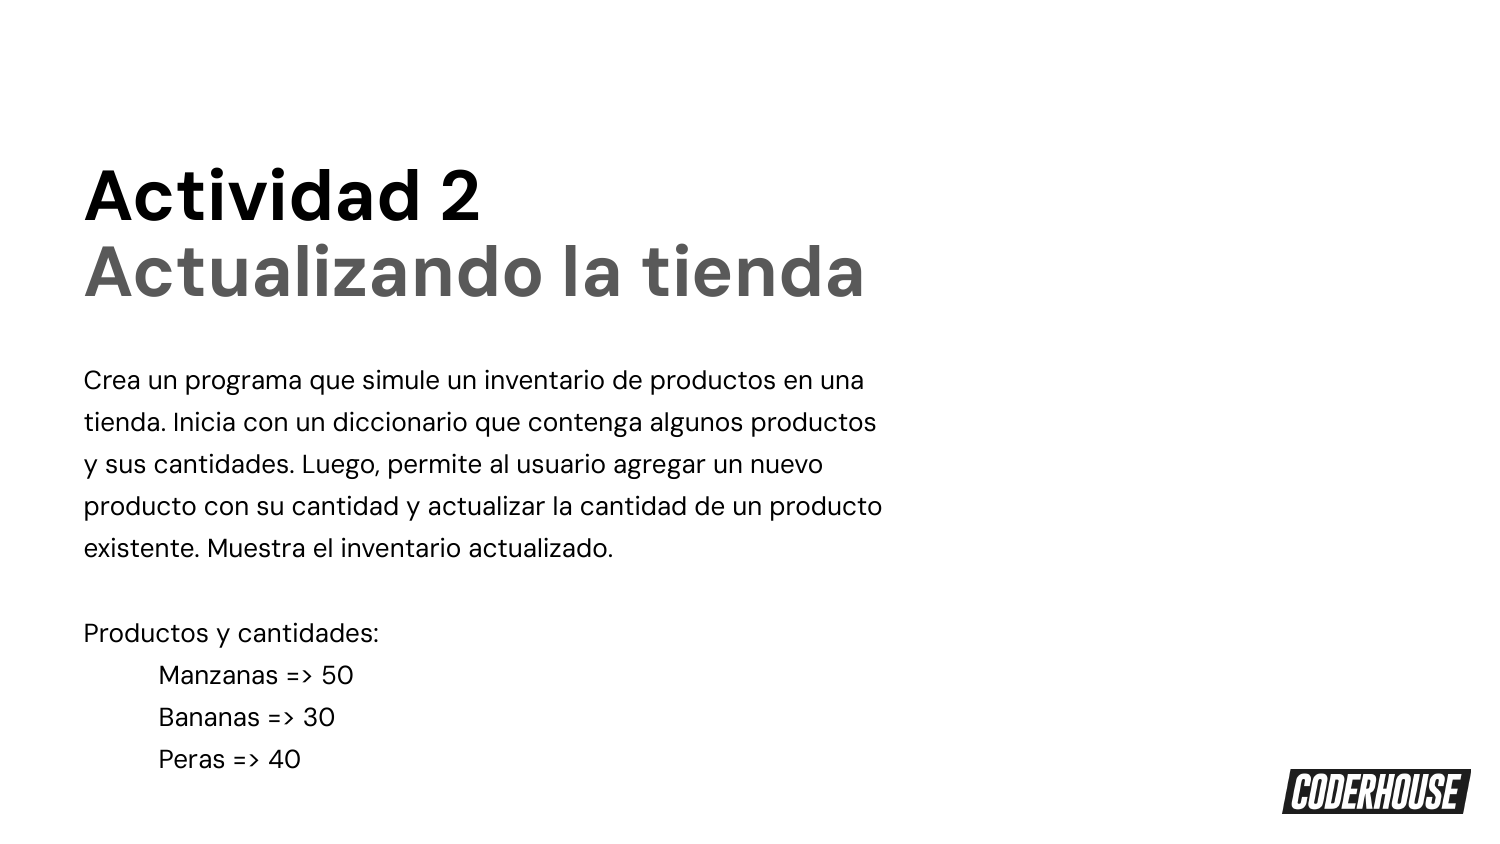

Actividad 2
Actualizando la tienda
Crea un programa que simule un inventario de productos en una tienda. Inicia con un diccionario que contenga algunos productos y sus cantidades. Luego, permite al usuario agregar un nuevo producto con su cantidad y actualizar la cantidad de un producto existente. Muestra el inventario actualizado.

Productos y cantidades:
Manzanas => 50
Bananas => 30
Peras => 40